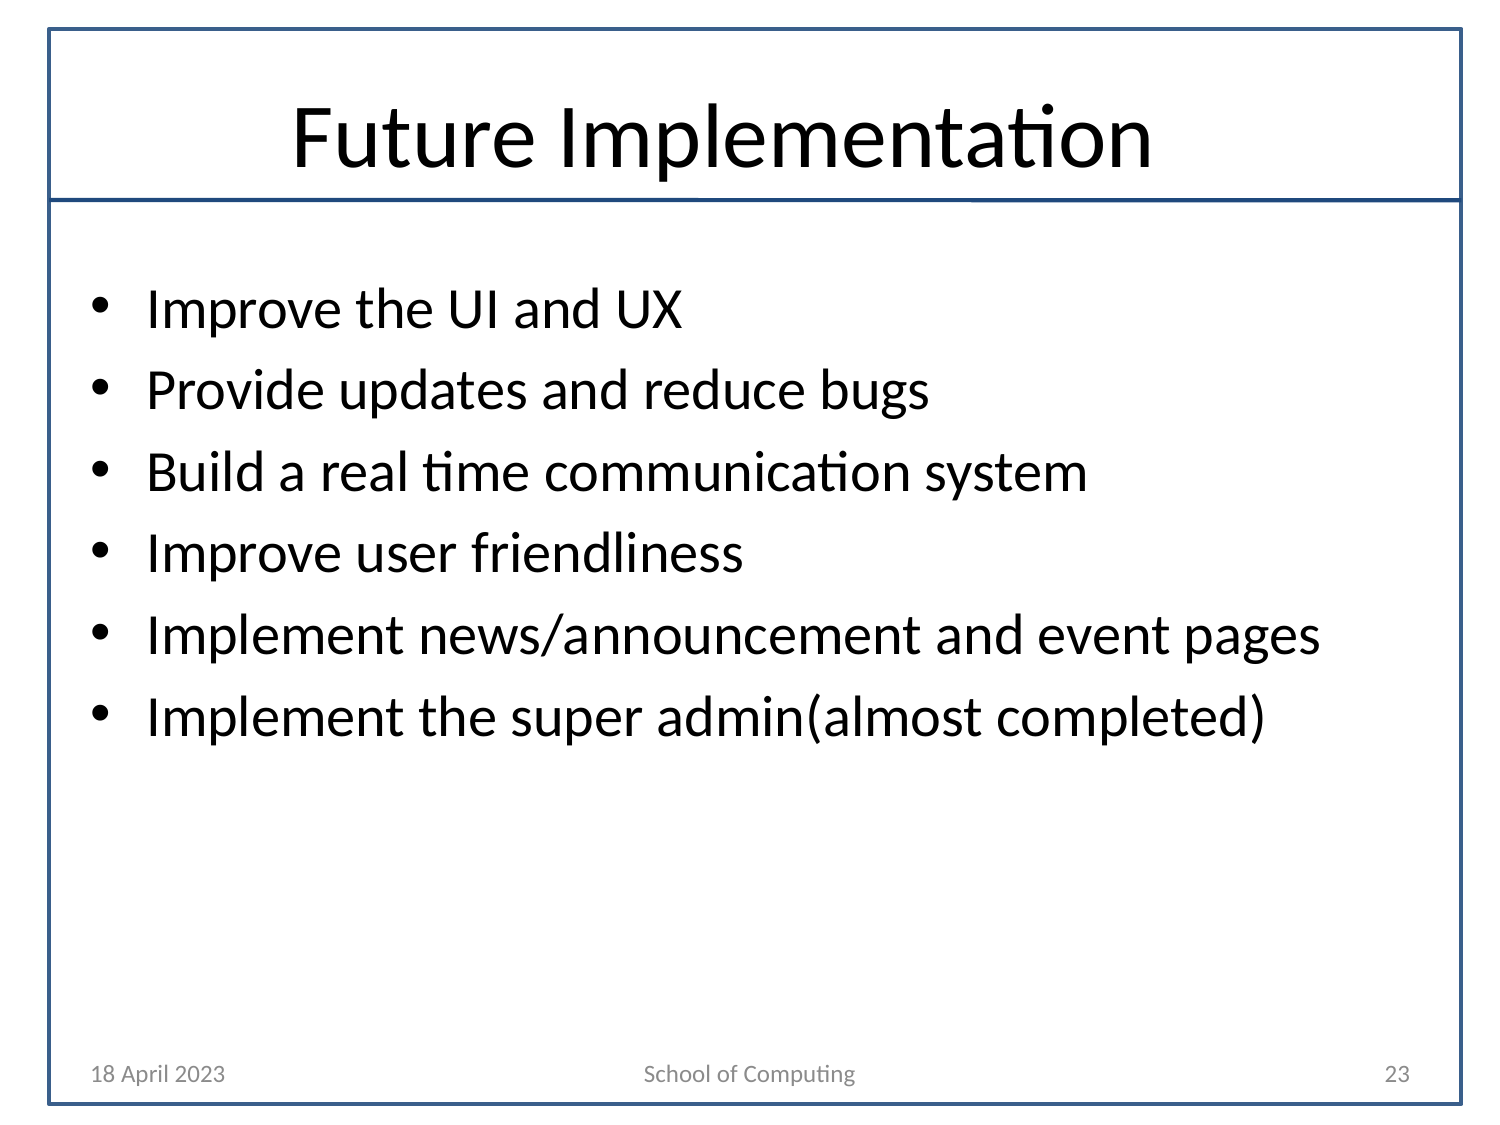

# Future Implementation
Improve the UI and UX
Provide updates and reduce bugs
Build a real time communication system
Improve user friendliness
Implement news/announcement and event pages
Implement the super admin(almost completed)
18 April 2023
School of Computing
23